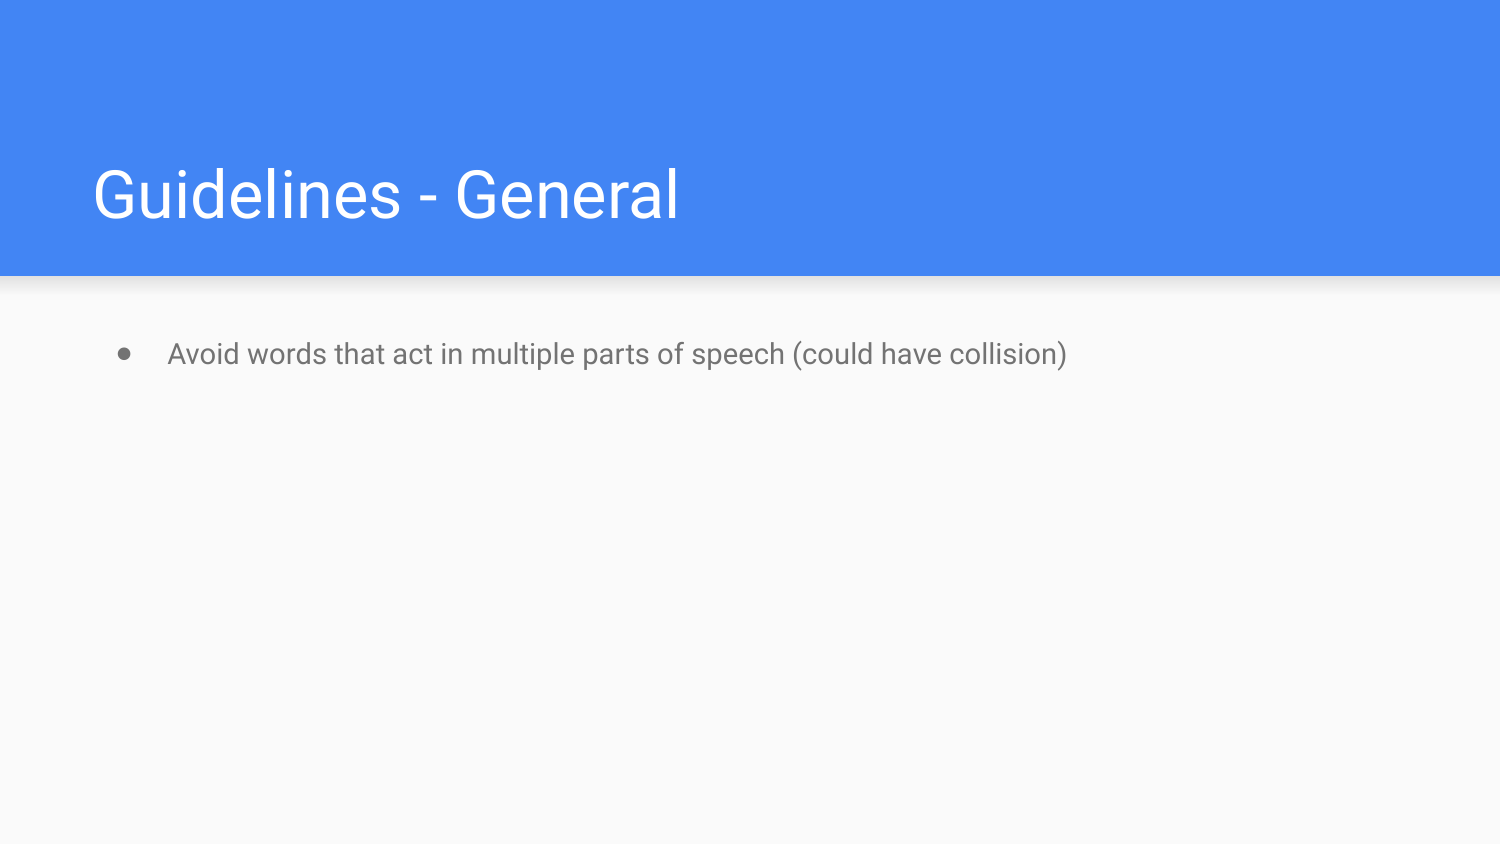

# Guidelines - General
Avoid words that act in multiple parts of speech (could have collision)